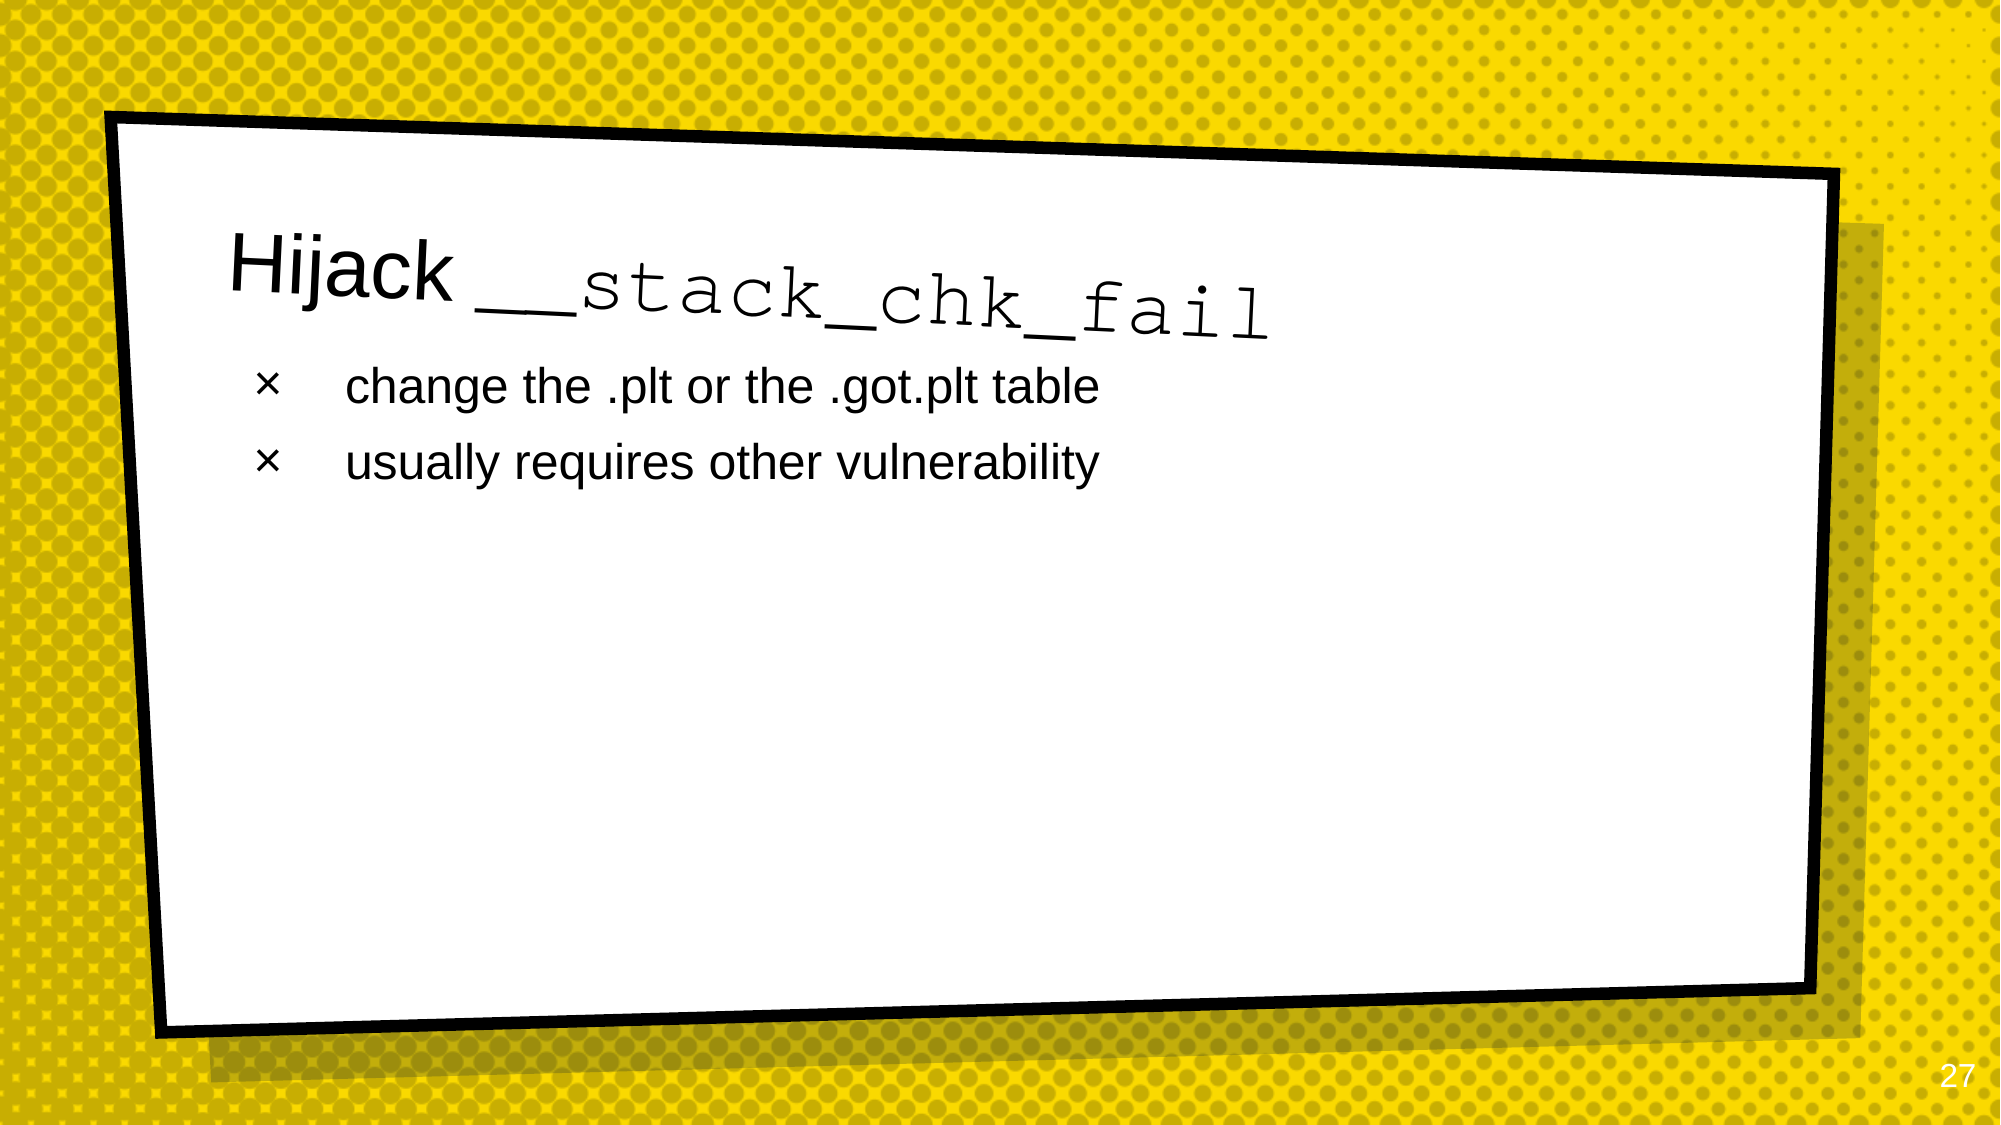

# Hijack __stack_chk_fail
change the .plt or the .got.plt table
usually requires other vulnerability
27